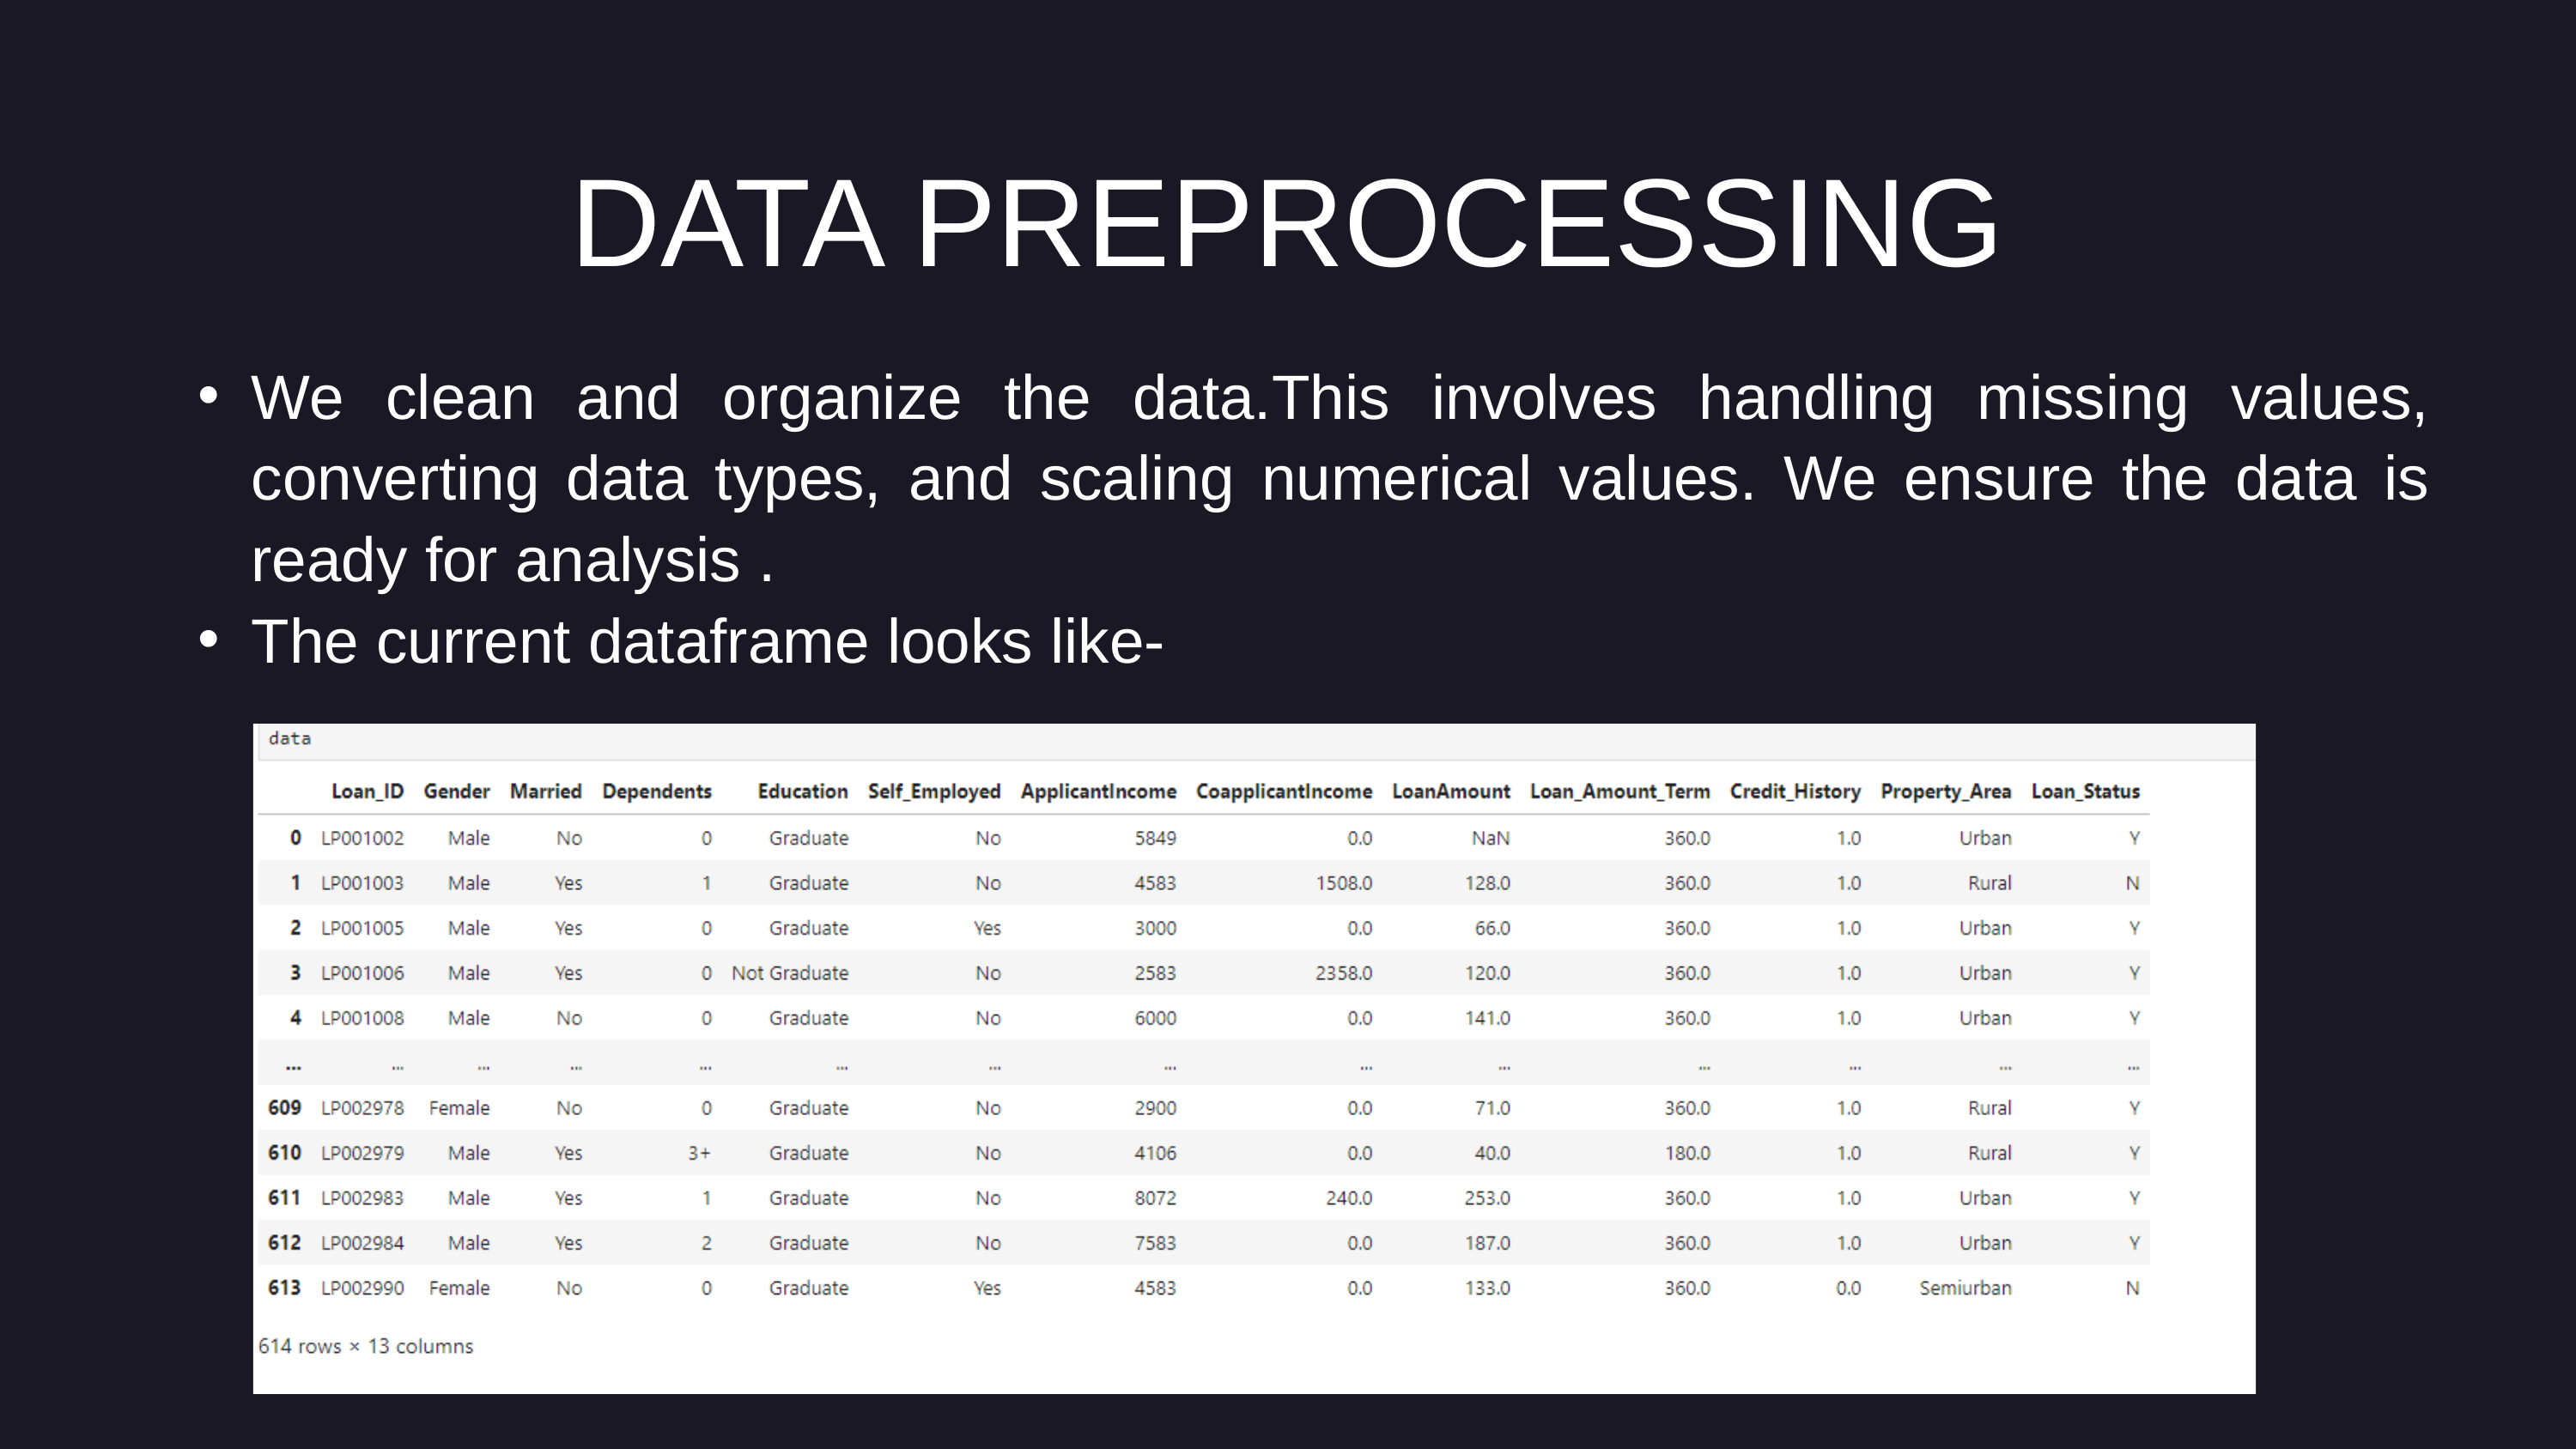

DATA PREPROCESSING
We clean and organize the data.This involves handling missing values, converting data types, and scaling numerical values. We ensure the data is ready for analysis .
The current dataframe looks like-